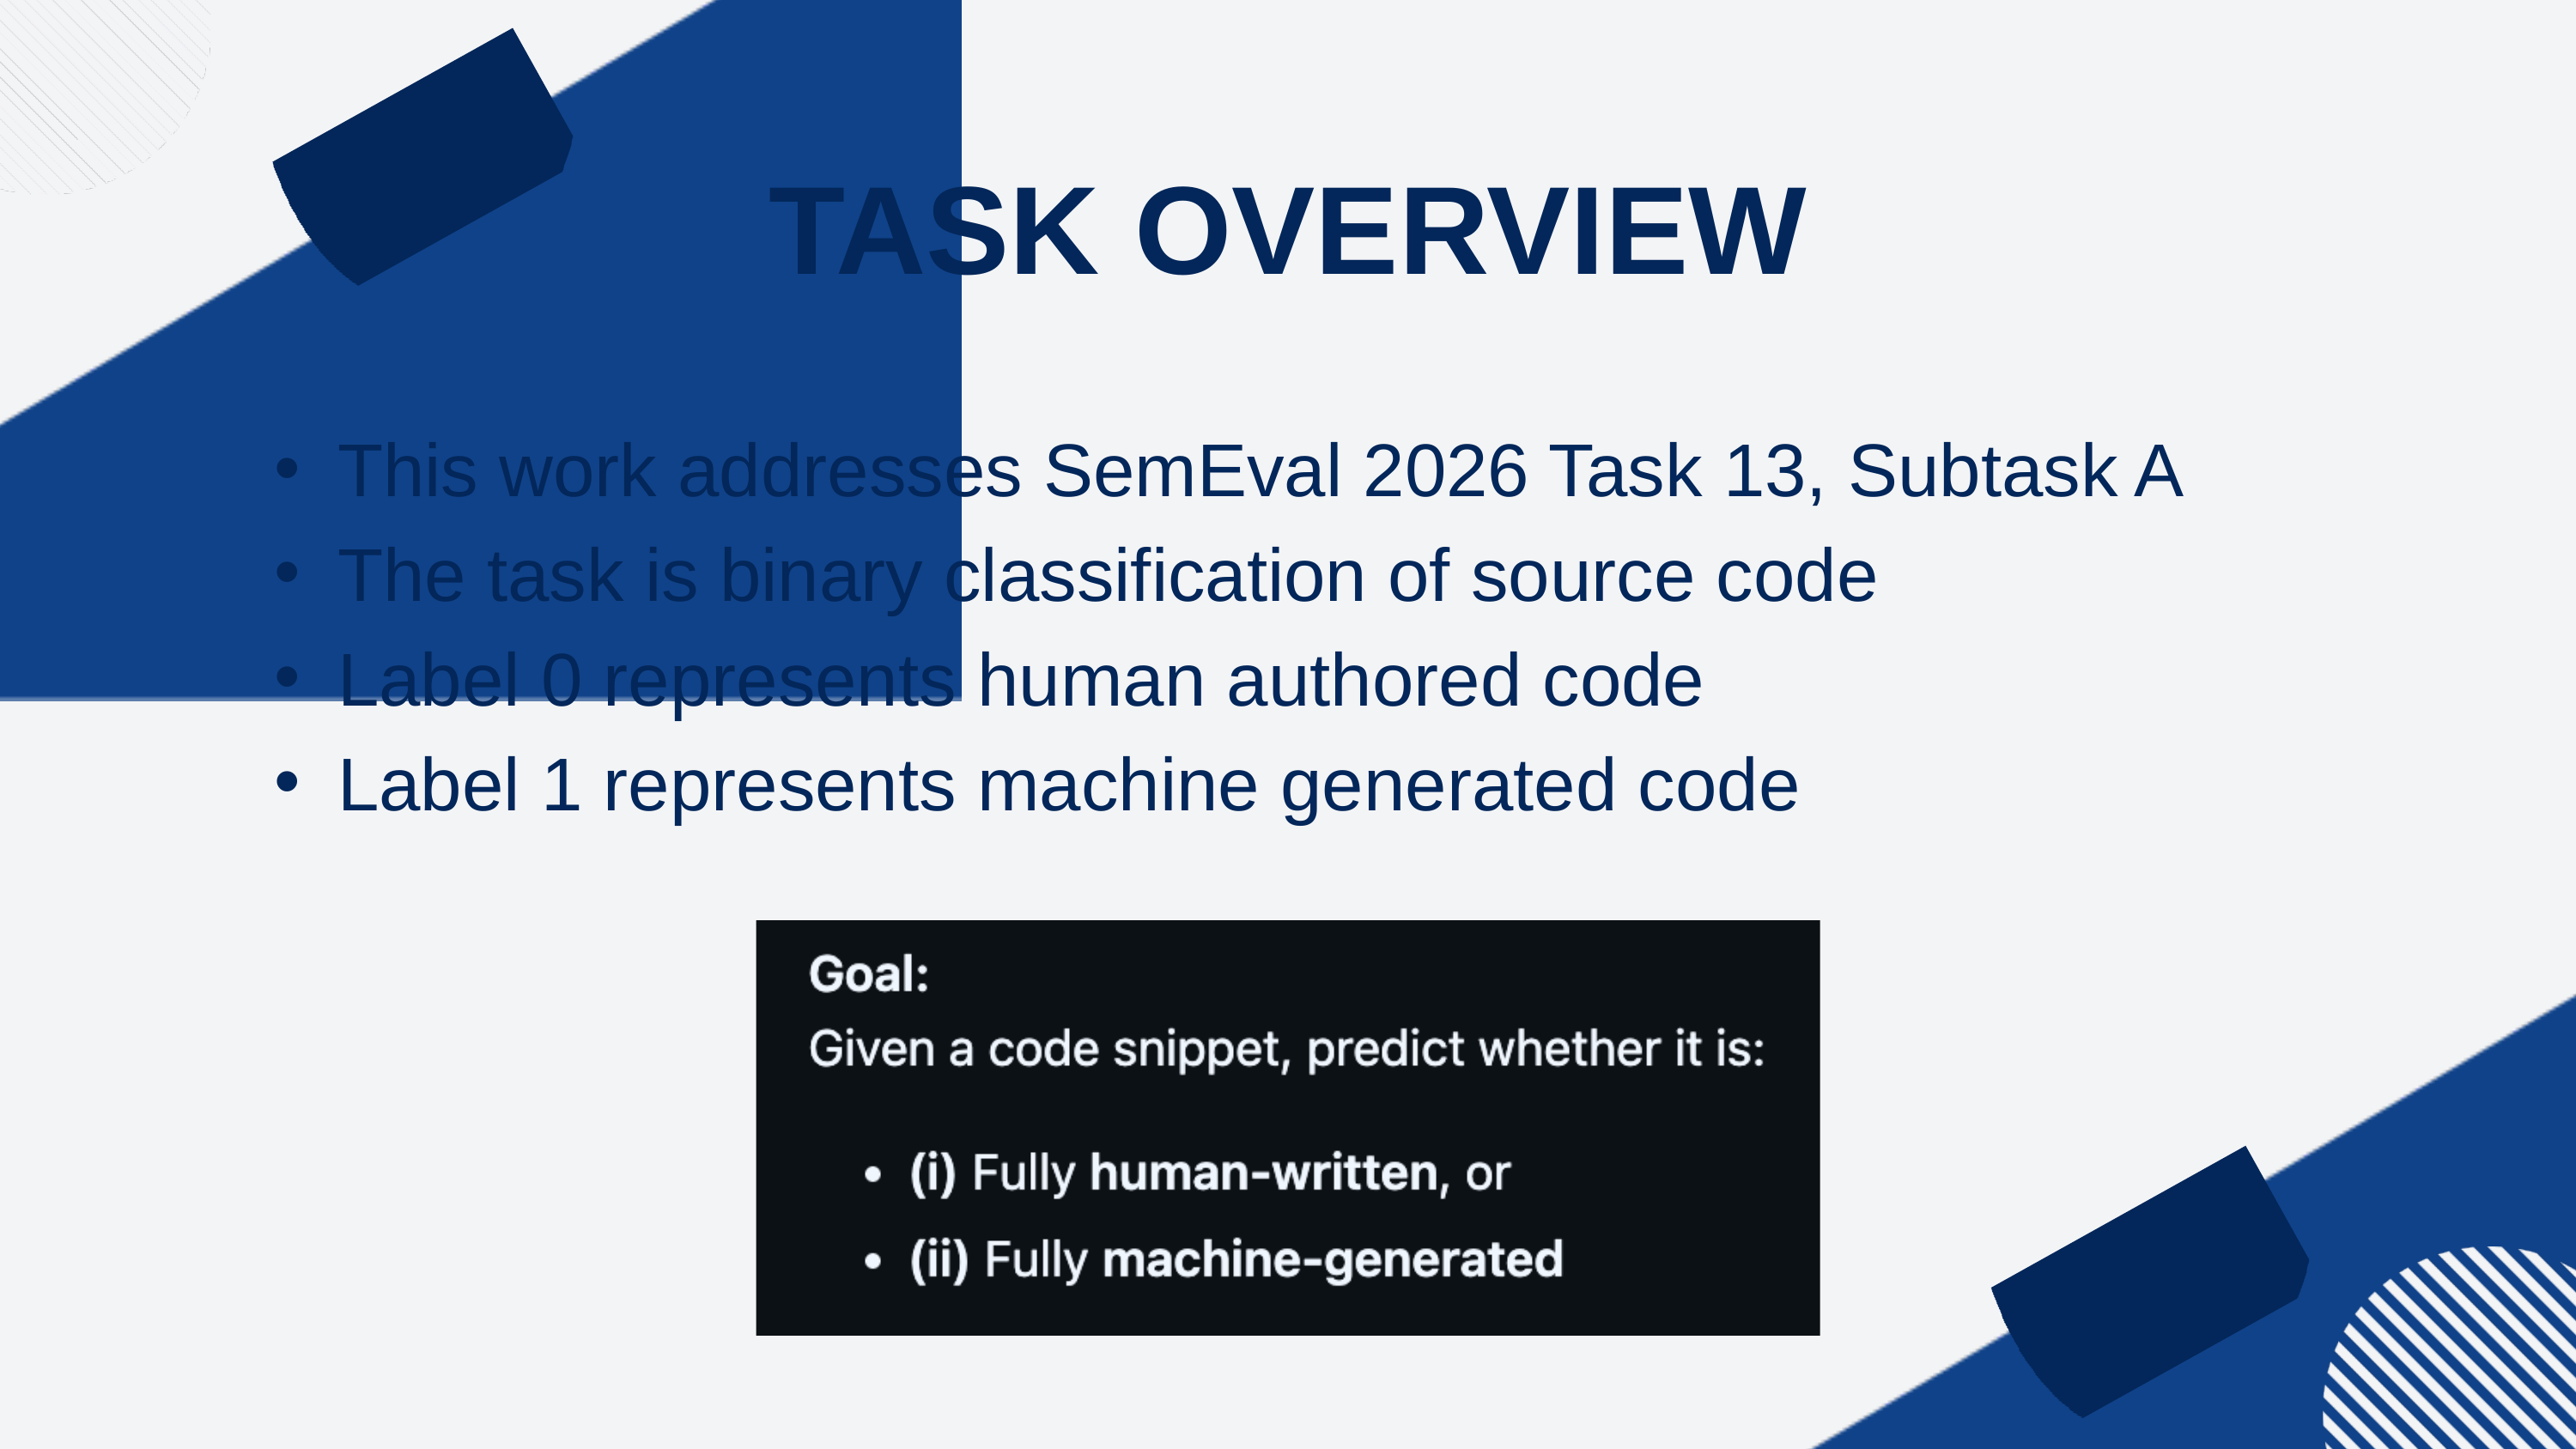

TASK OVERVIEW
This work addresses SemEval 2026 Task 13, Subtask A
The task is binary classification of source code
Label 0 represents human authored code
Label 1 represents machine generated code